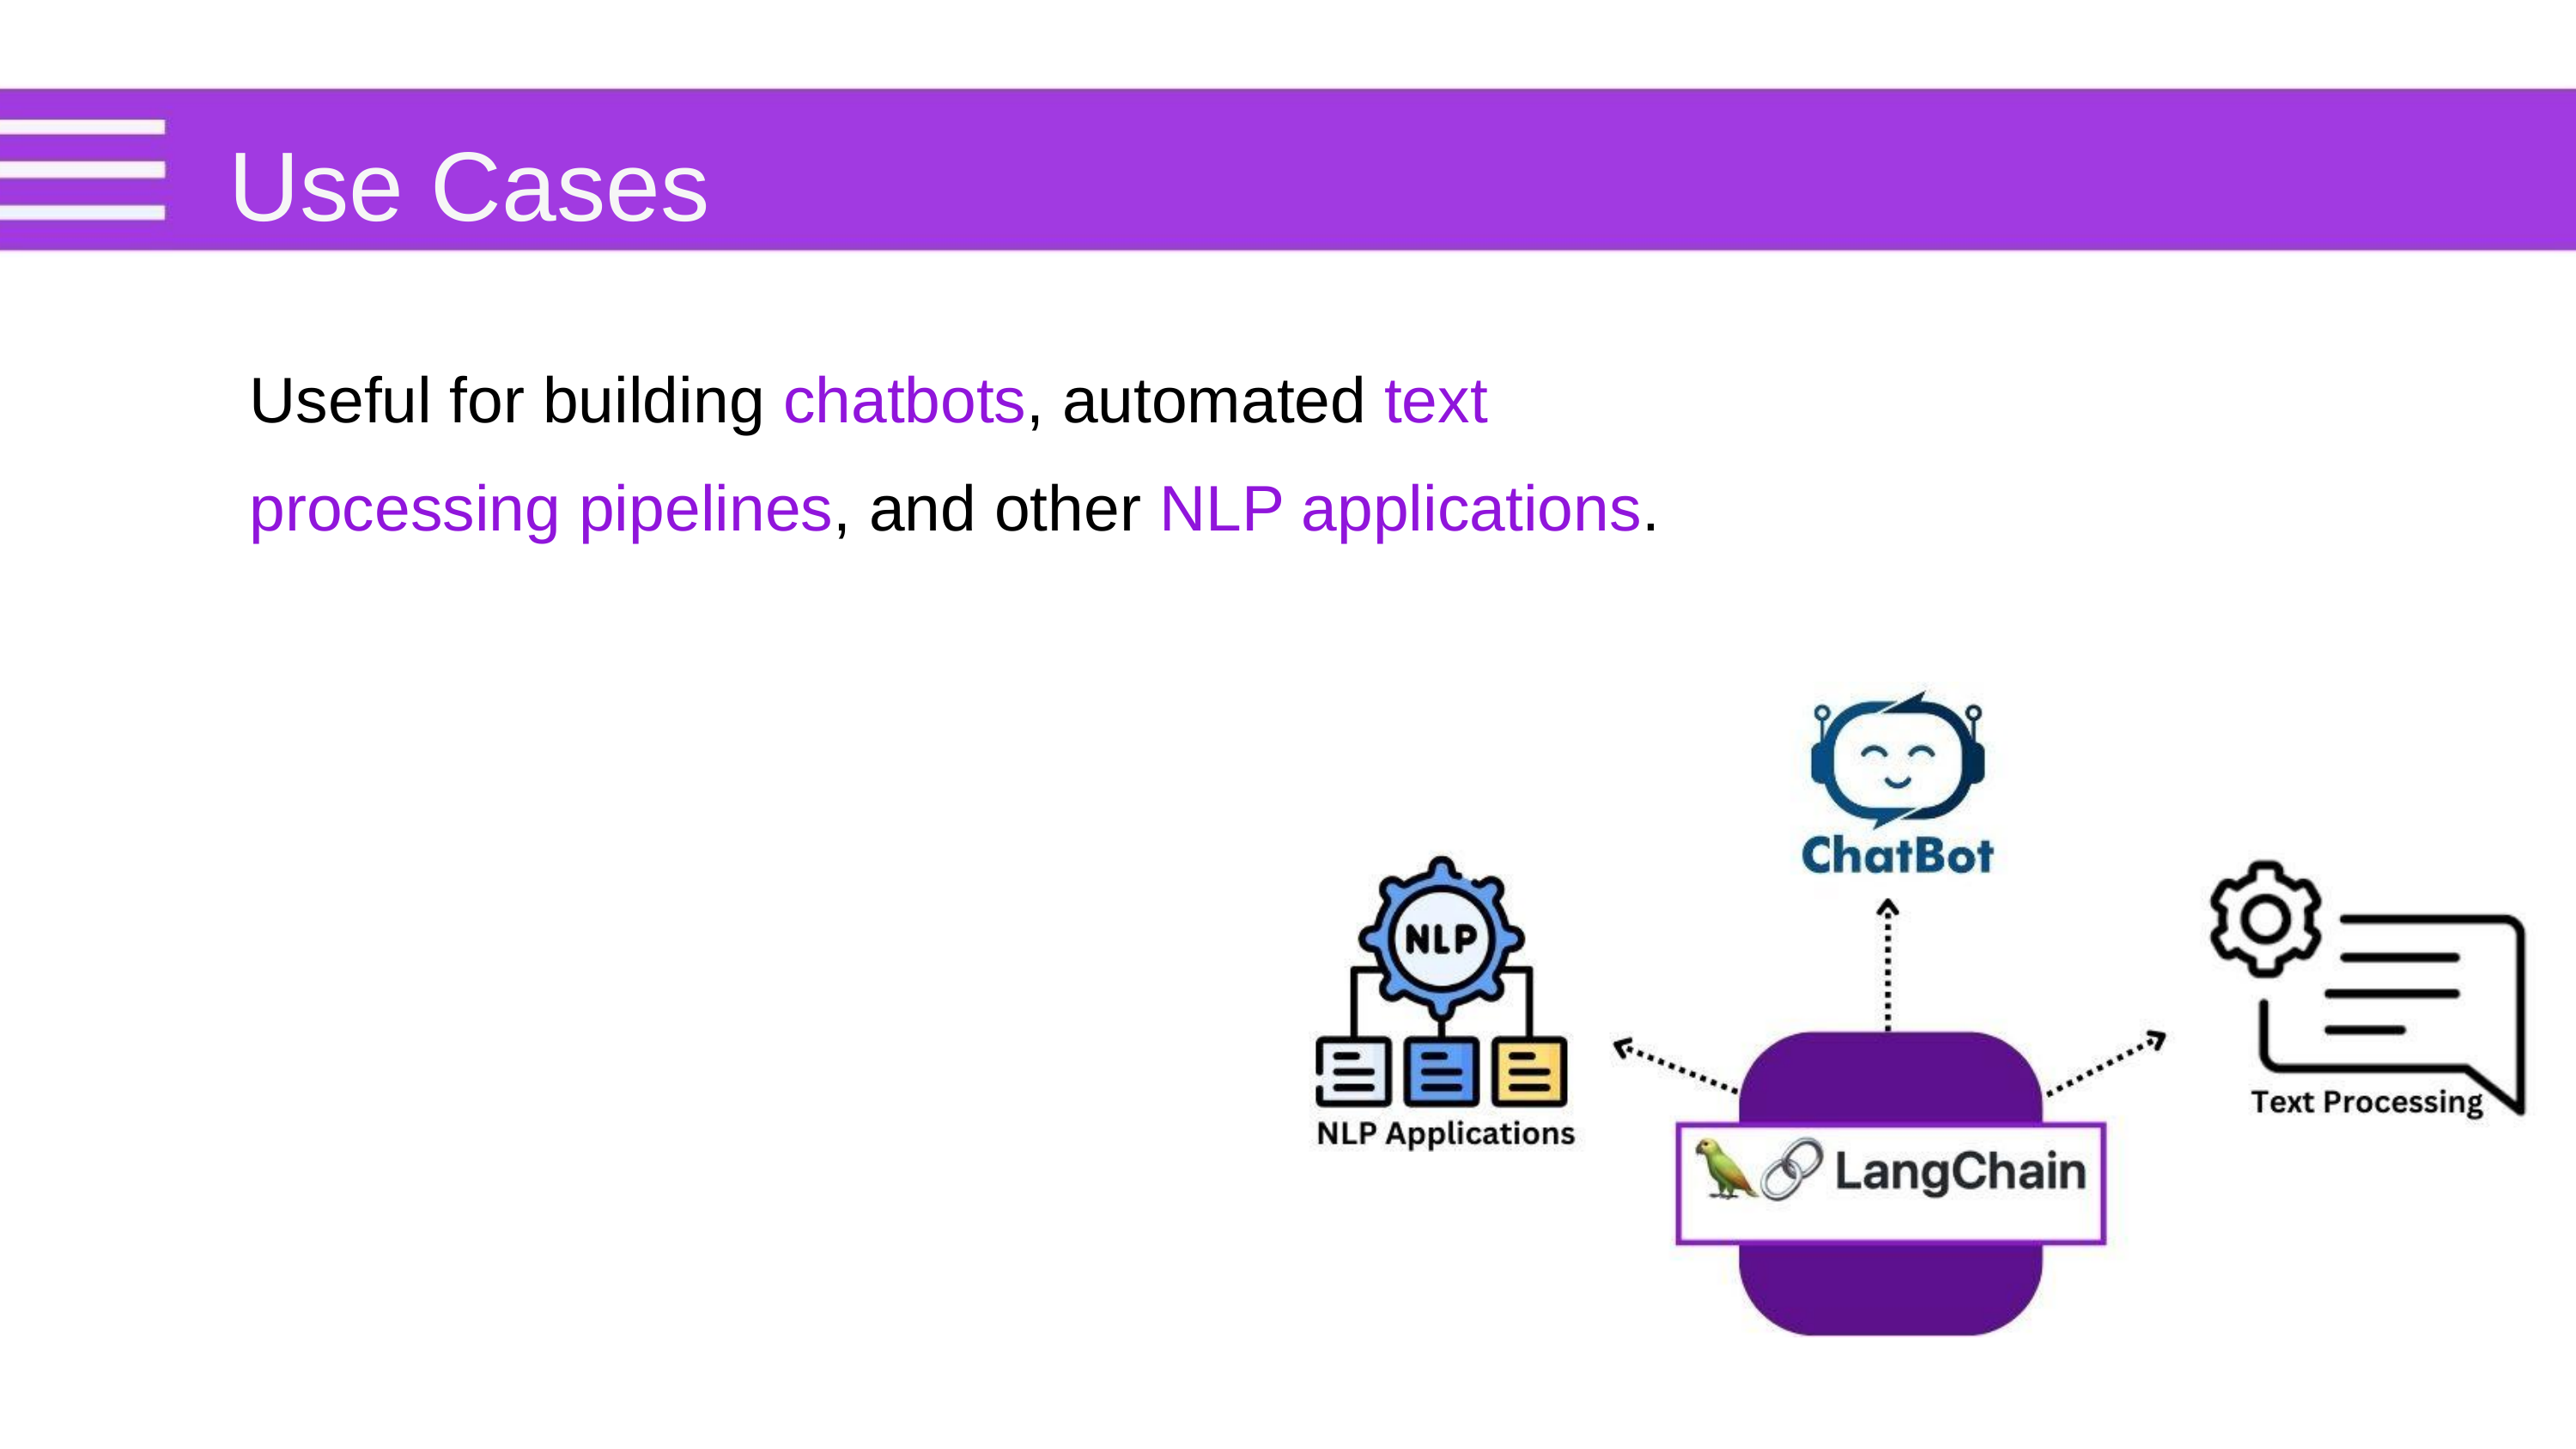

Use Cases
Useful for building chatbots, automated text
processing pipelines, and other NLP applications.